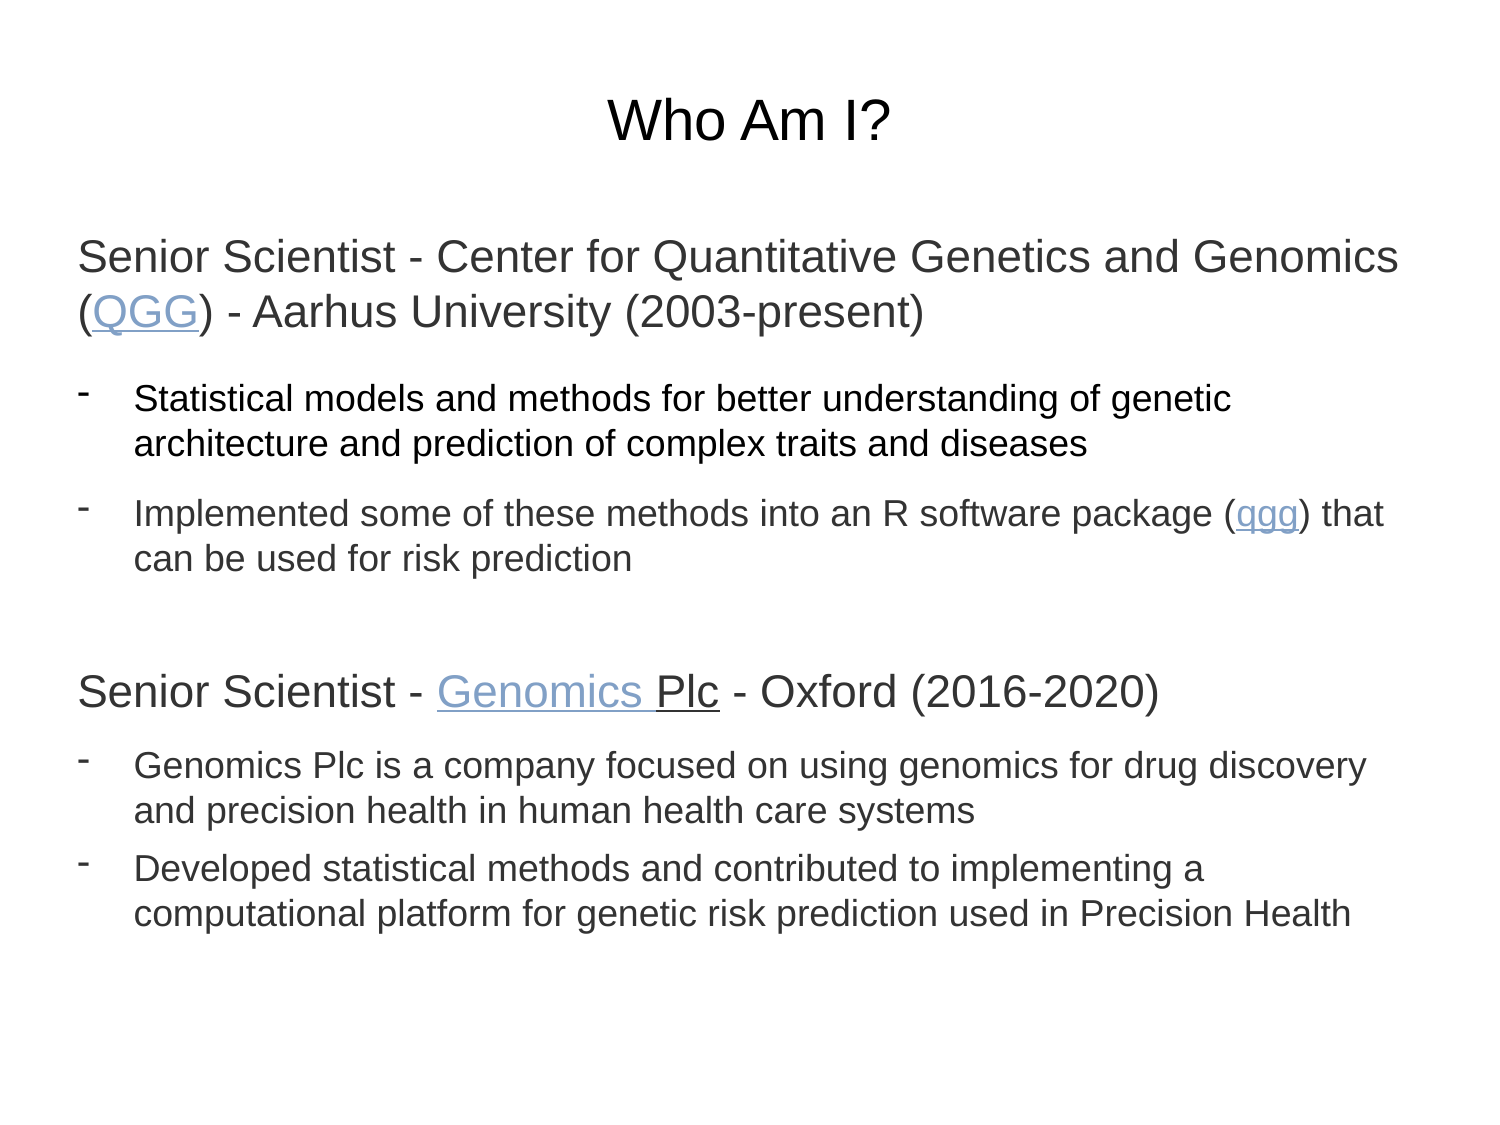

Who Am I?

Senior Scientist - Center for Quantitative Genetics and Genomics (QGG) - Aarhus University (2003-present)
Statistical models and methods for better understanding of genetic architecture and prediction of complex traits and diseases
Implemented some of these methods into an R software package (qgg) that can be used for risk prediction

Senior Scientist - Genomics Plc - Oxford (2016-2020)
Genomics Plc is a company focused on using genomics for drug discovery and precision health in human health care systems
Developed statistical methods and contributed to implementing a computational platform for genetic risk prediction used in Precision Health